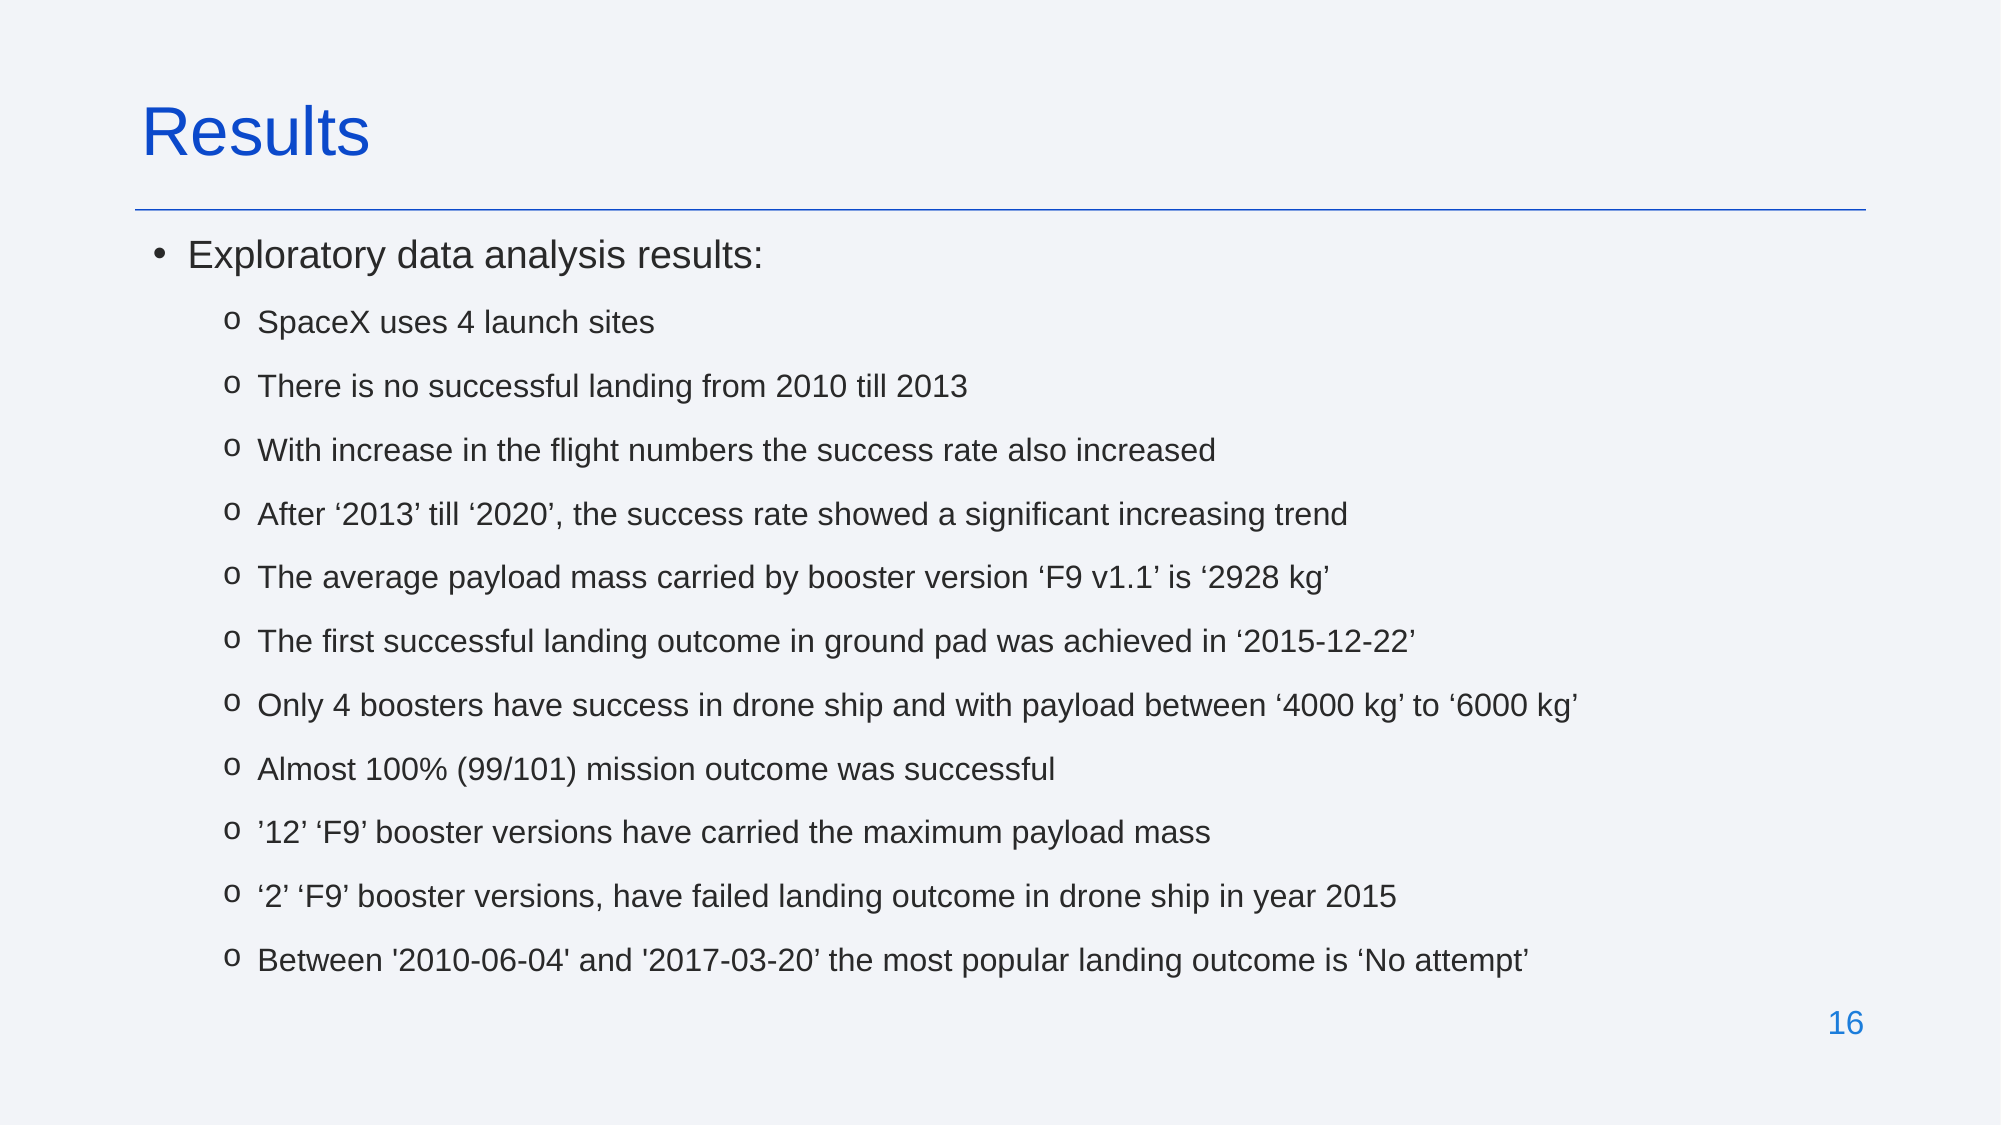

Results
Exploratory data analysis results:
SpaceX uses 4 launch sites
There is no successful landing from 2010 till 2013
With increase in the flight numbers the success rate also increased
After ‘2013’ till ‘2020’, the success rate showed a significant increasing trend
The average payload mass carried by booster version ‘F9 v1.1’ is ‘2928 kg’
The first successful landing outcome in ground pad was achieved in ‘2015-12-22’
Only 4 boosters have success in drone ship and with payload between ‘4000 kg’ to ‘6000 kg’
Almost 100% (99/101) mission outcome was successful
’12’ ‘F9’ booster versions have carried the maximum payload mass
‘2’ ‘F9’ booster versions, have failed landing outcome in drone ship in year 2015
Between '2010-06-04' and '2017-03-20’ the most popular landing outcome is ‘No attempt’

16